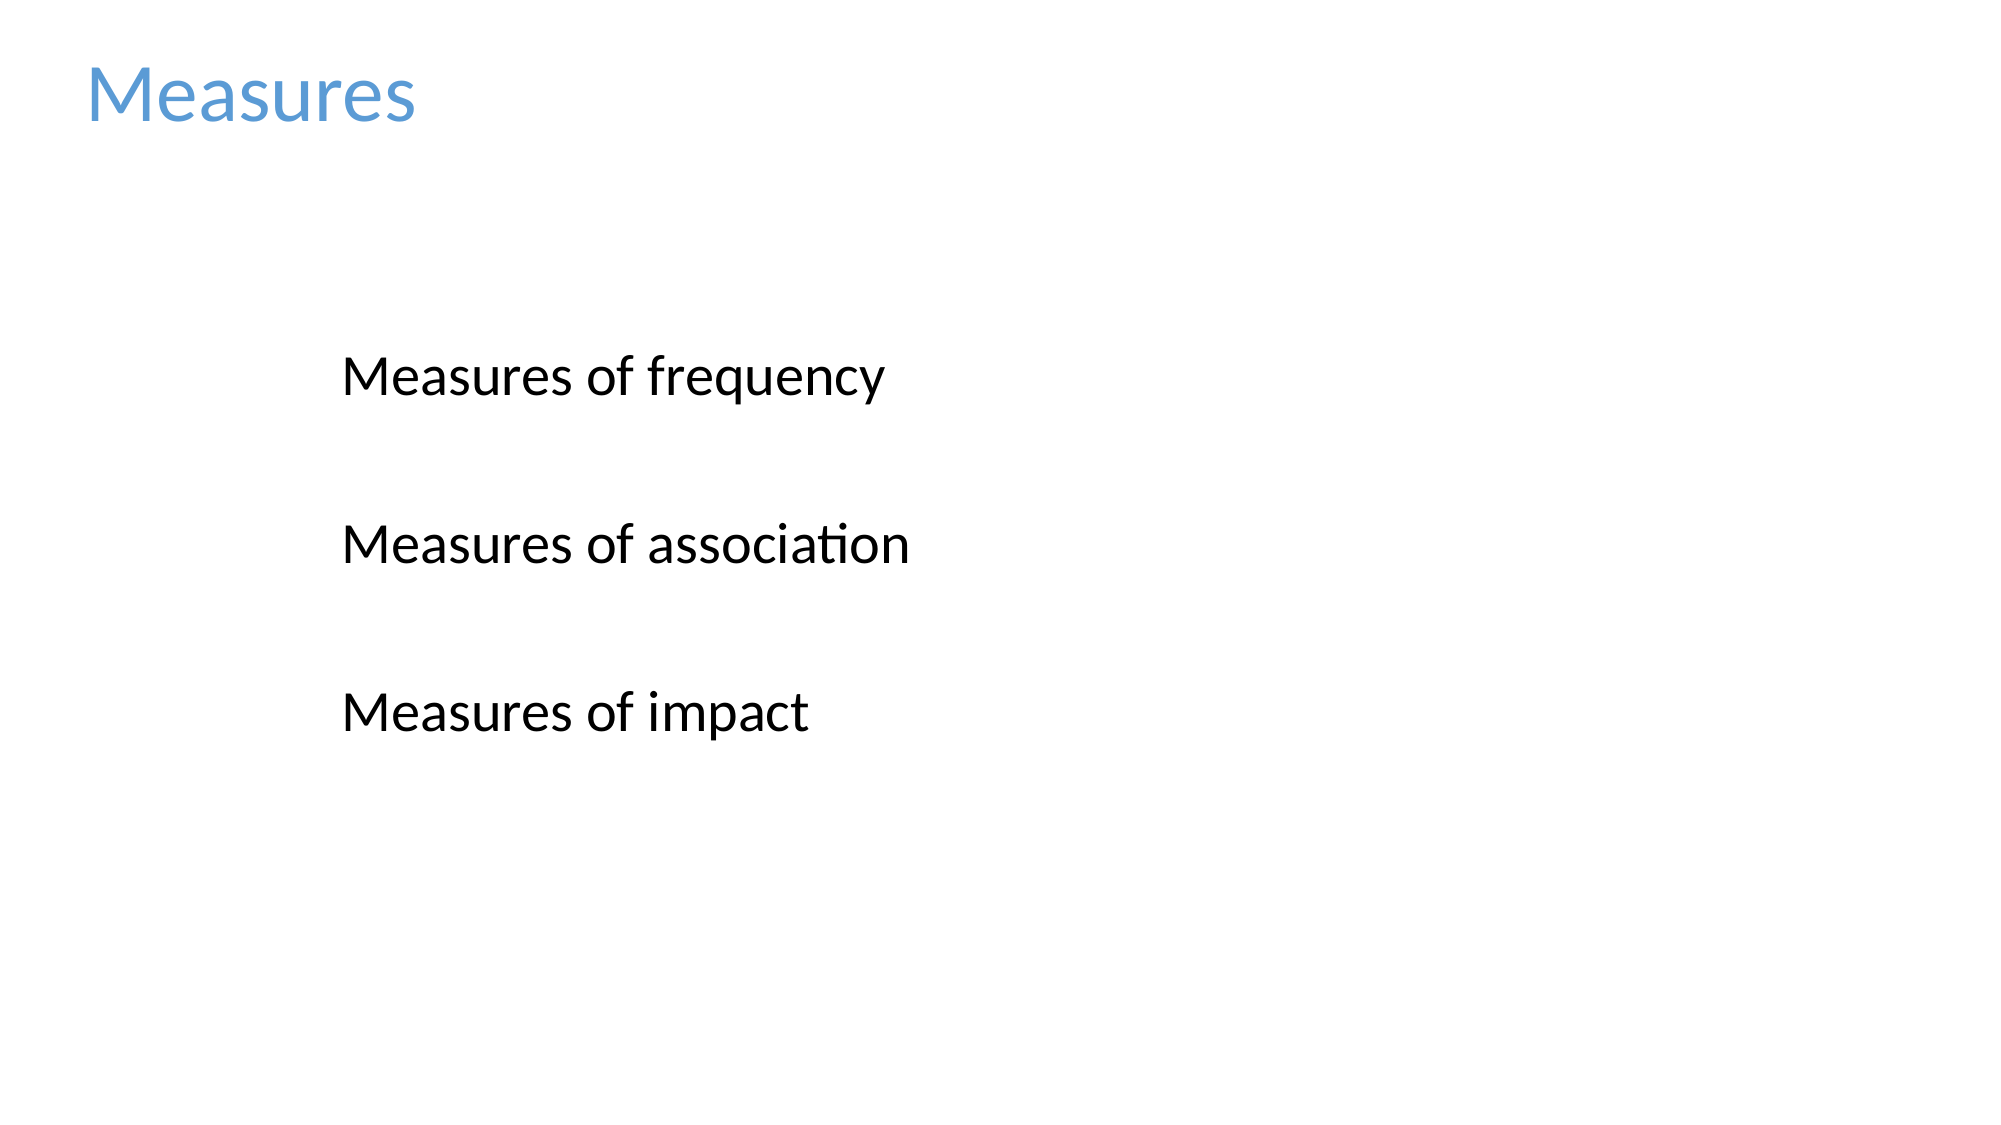

Measures

Measures of frequency

Measures of association

Measures of impact